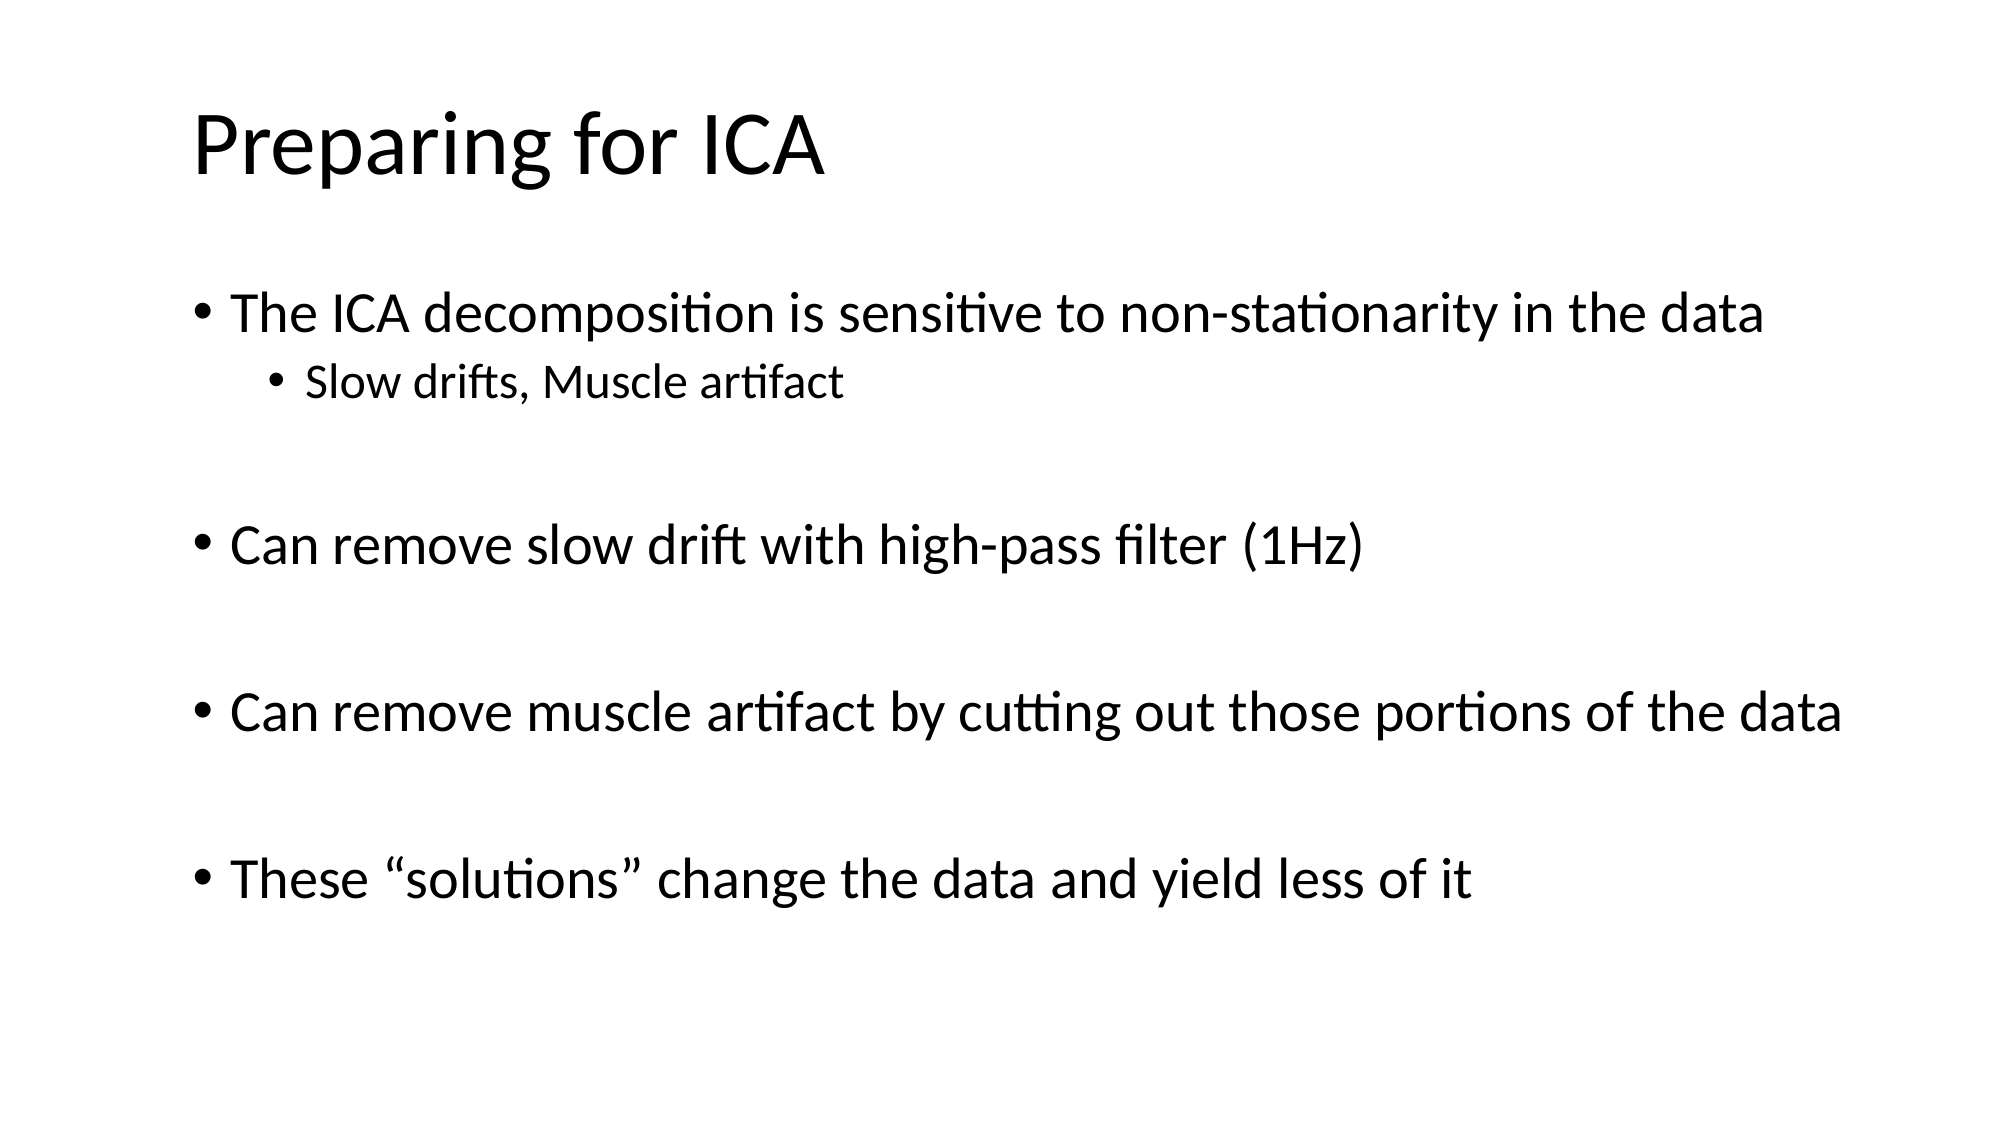

# Preparing for ICA
The ICA decomposition is sensitive to non-stationarity in the data
Slow drifts, Muscle artifact

Can remove slow drift with high-pass filter (1Hz)

Can remove muscle artifact by cutting out those portions of the data

These “solutions” change the data and yield less of it